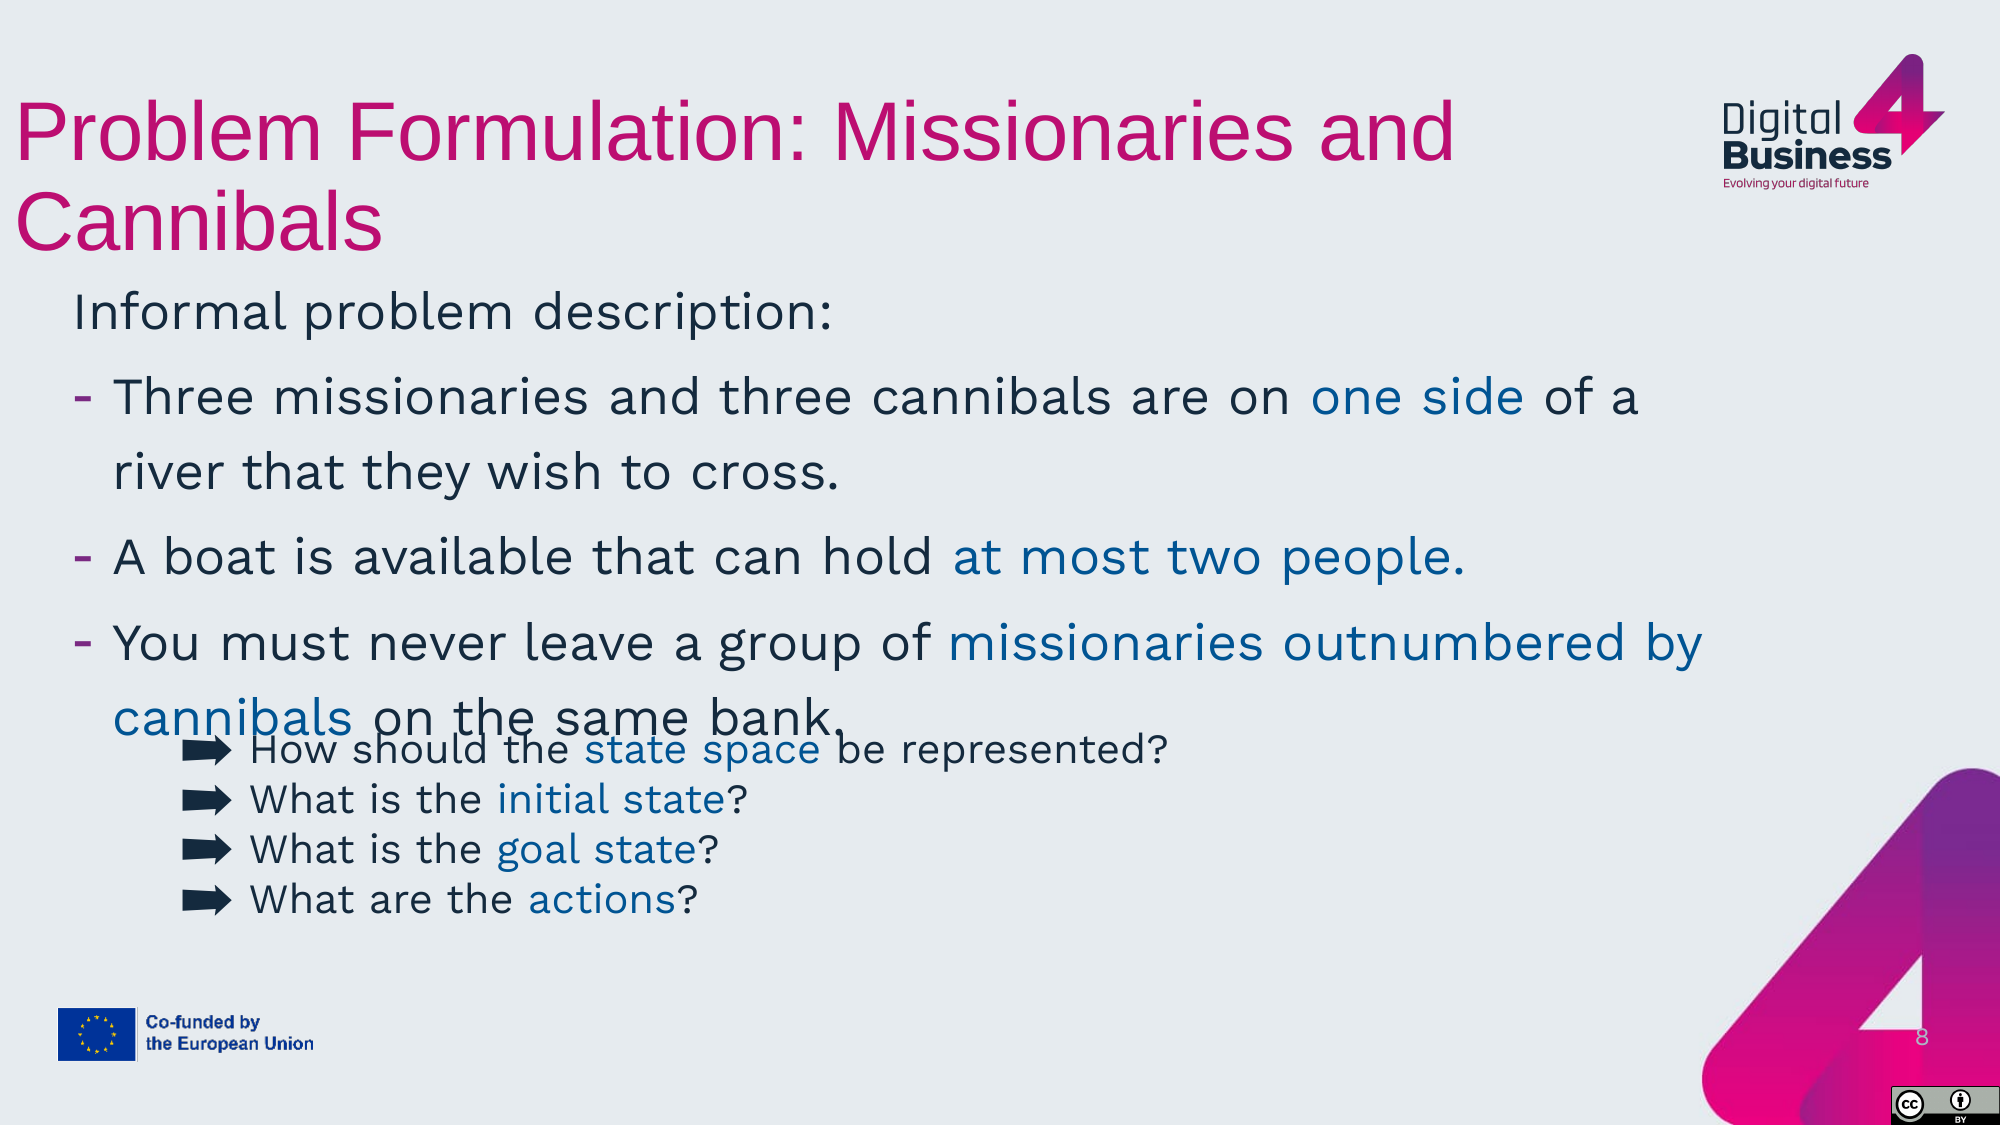

# Problem Formulation: Missionaries and Cannibals

Informal problem description:
Three missionaries and three cannibals are on one side of a river that they wish to cross.
A boat is available that can hold at most two people.
You must never leave a group of missionaries outnumbered by cannibals on the same bank.
 How should the state space be represented?
 What is the initial state?
 What is the goal state?
 What are the actions?